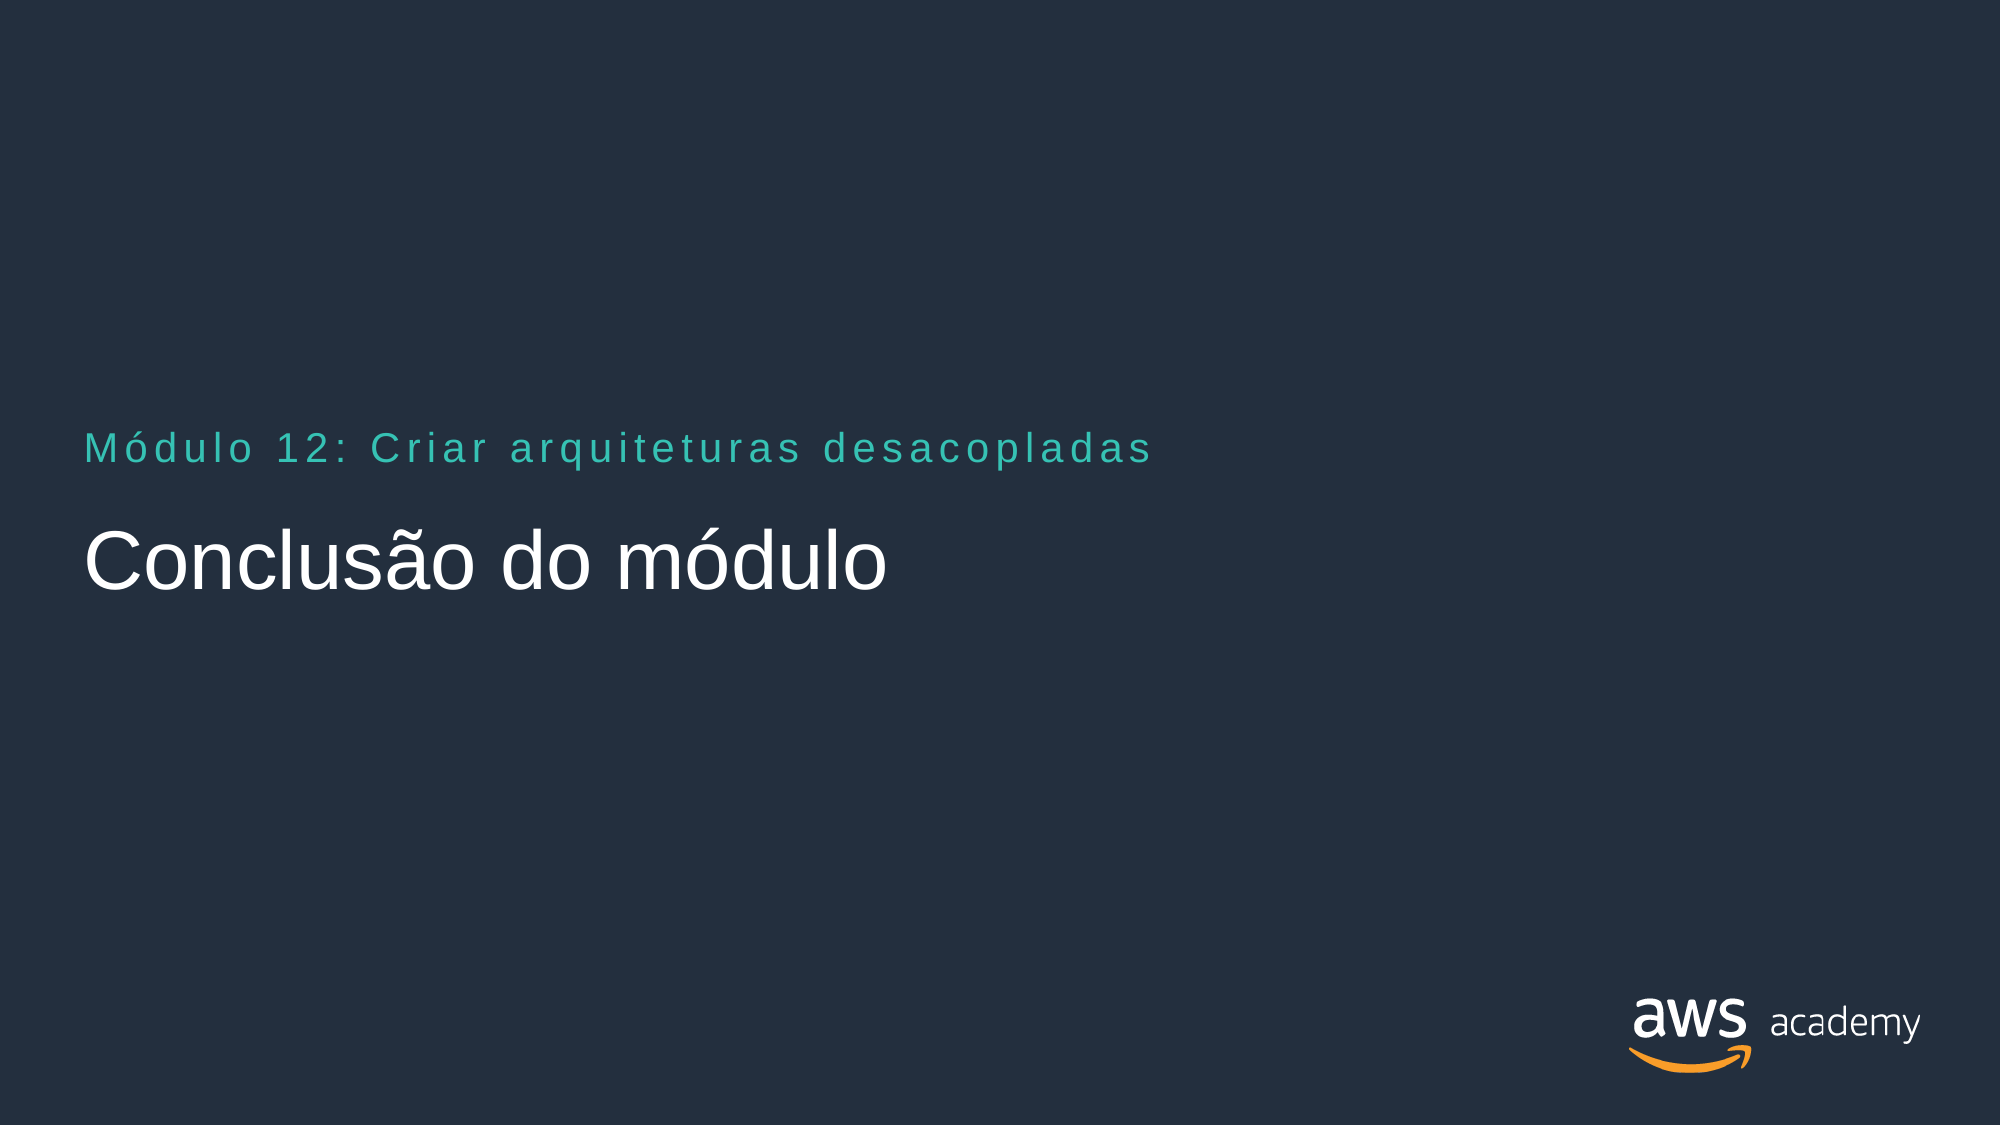

Módulo 12: Criar arquiteturas desacopladas

# Conclusão do módulo